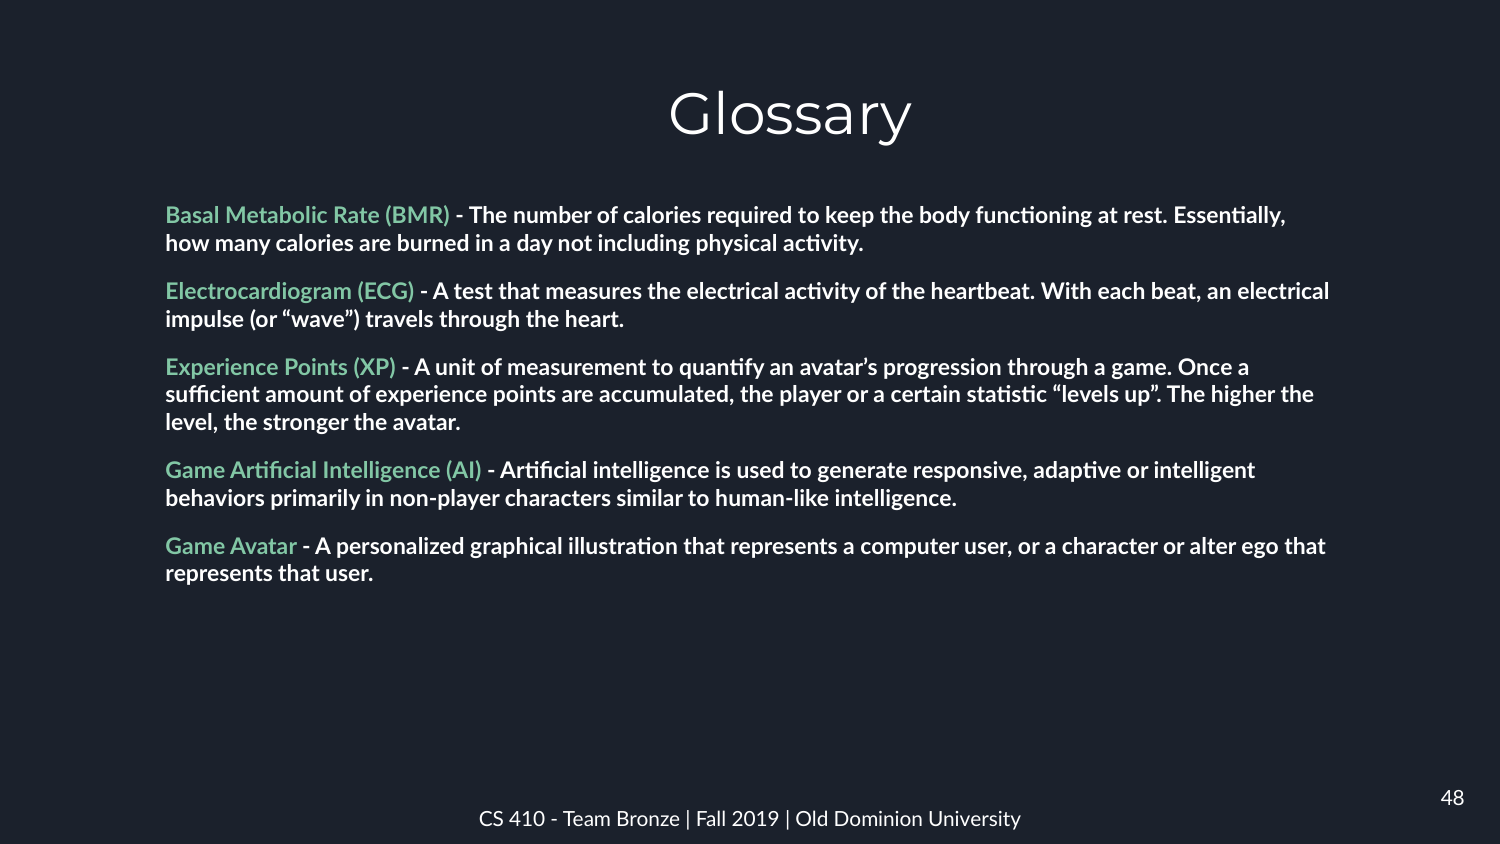

Glossary
Basal Metabolic Rate (BMR) - The number of calories required to keep the body functioning at rest. Essentially, how many calories are burned in a day not including physical activity.
Electrocardiogram (ECG) - A test that measures the electrical activity of the heartbeat. With each beat, an electrical impulse (or “wave”) travels through the heart.
Experience Points (XP) - A unit of measurement to quantify an avatar’s progression through a game. Once a sufficient amount of experience points are accumulated, the player or a certain statistic “levels up”. The higher the level, the stronger the avatar.
Game Artificial Intelligence (AI) - Artificial intelligence is used to generate responsive, adaptive or intelligent behaviors primarily in non-player characters similar to human-like intelligence.
Game Avatar - A personalized graphical illustration that represents a computer user, or a character or alter ego that represents that user.
48
CS 410 - Team Bronze | Fall 2019 | Old Dominion University